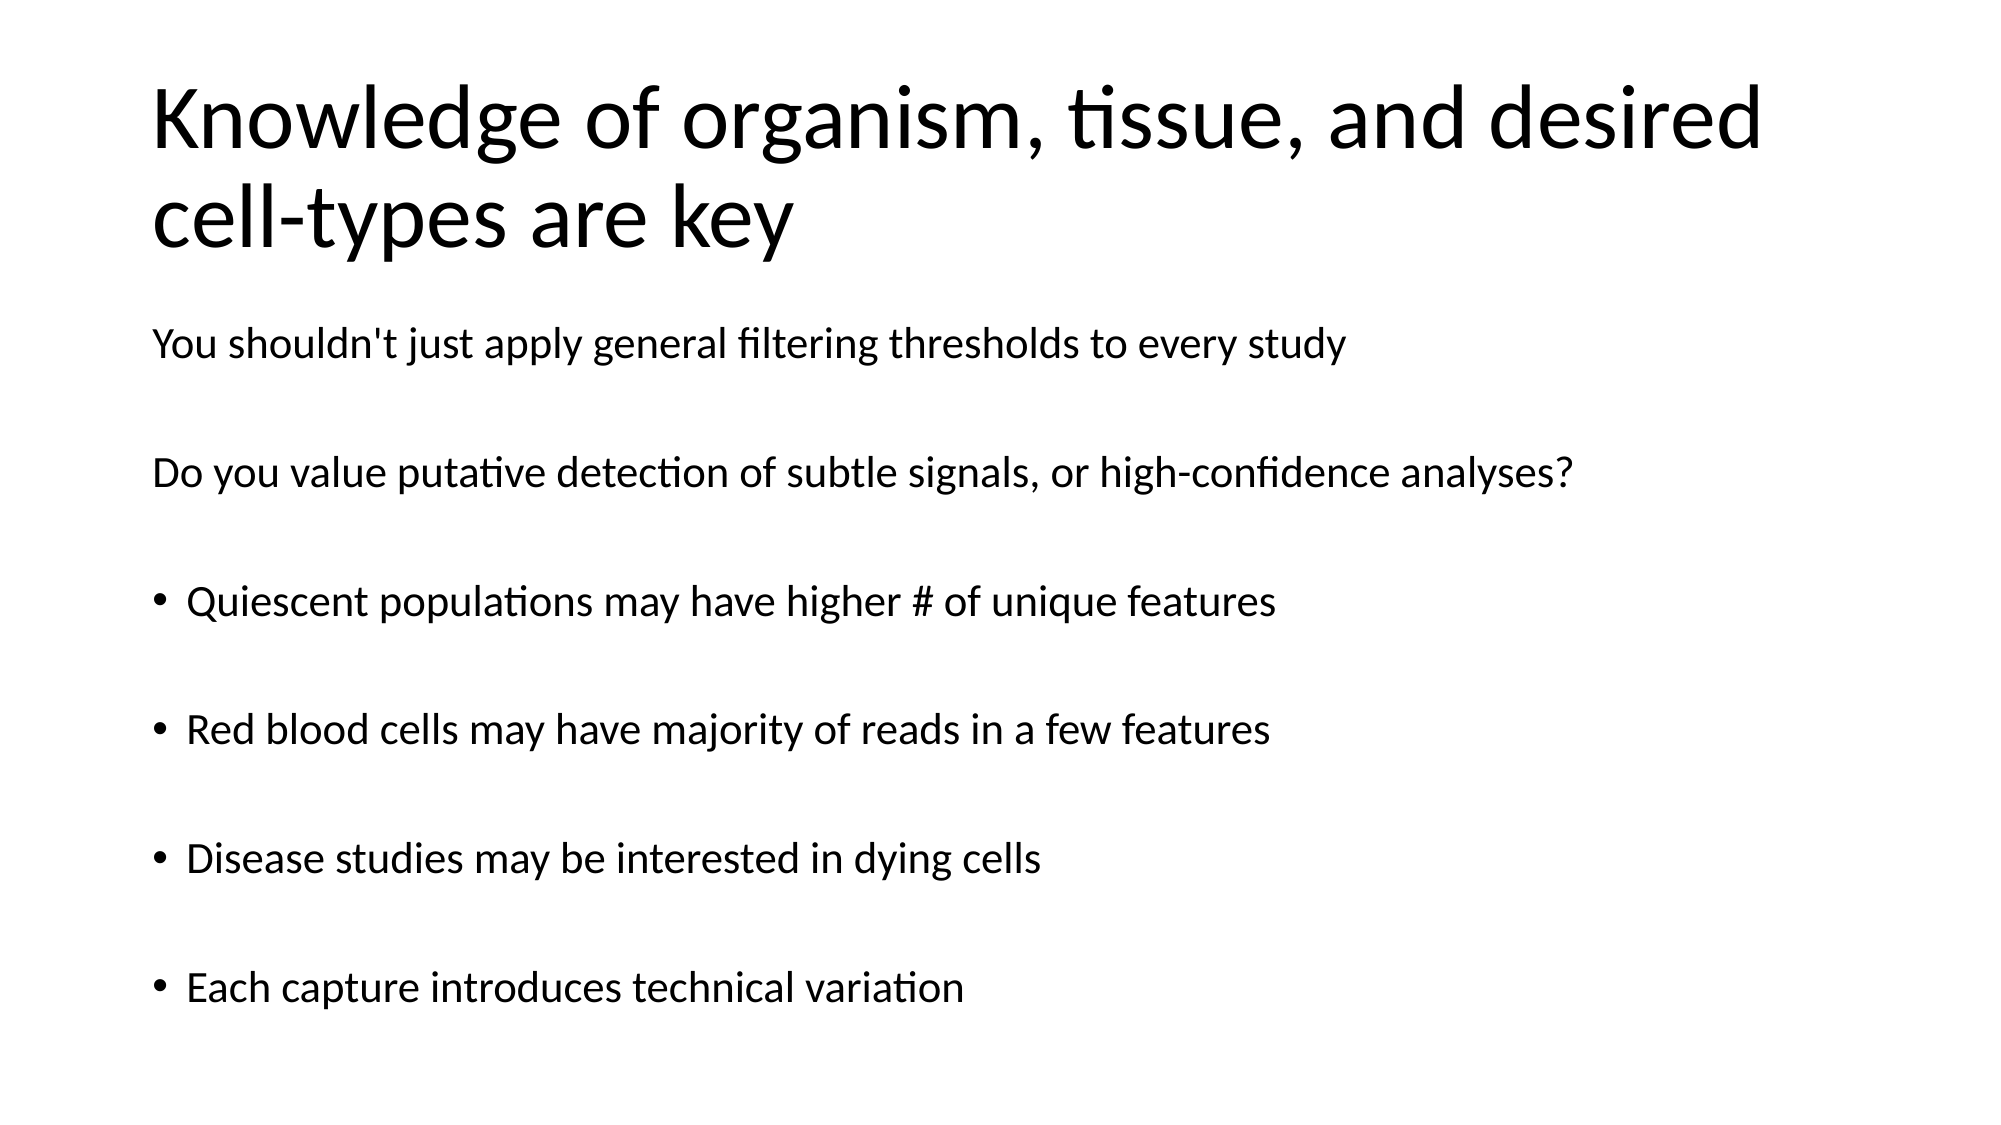

# Knowledge of organism, tissue, and desired cell-types are key
You shouldn't just apply general filtering thresholds to every study

Do you value putative detection of subtle signals, or high-confidence analyses?

Quiescent populations may have higher # of unique features

Red blood cells may have majority of reads in a few features

Disease studies may be interested in dying cells

Each capture introduces technical variation